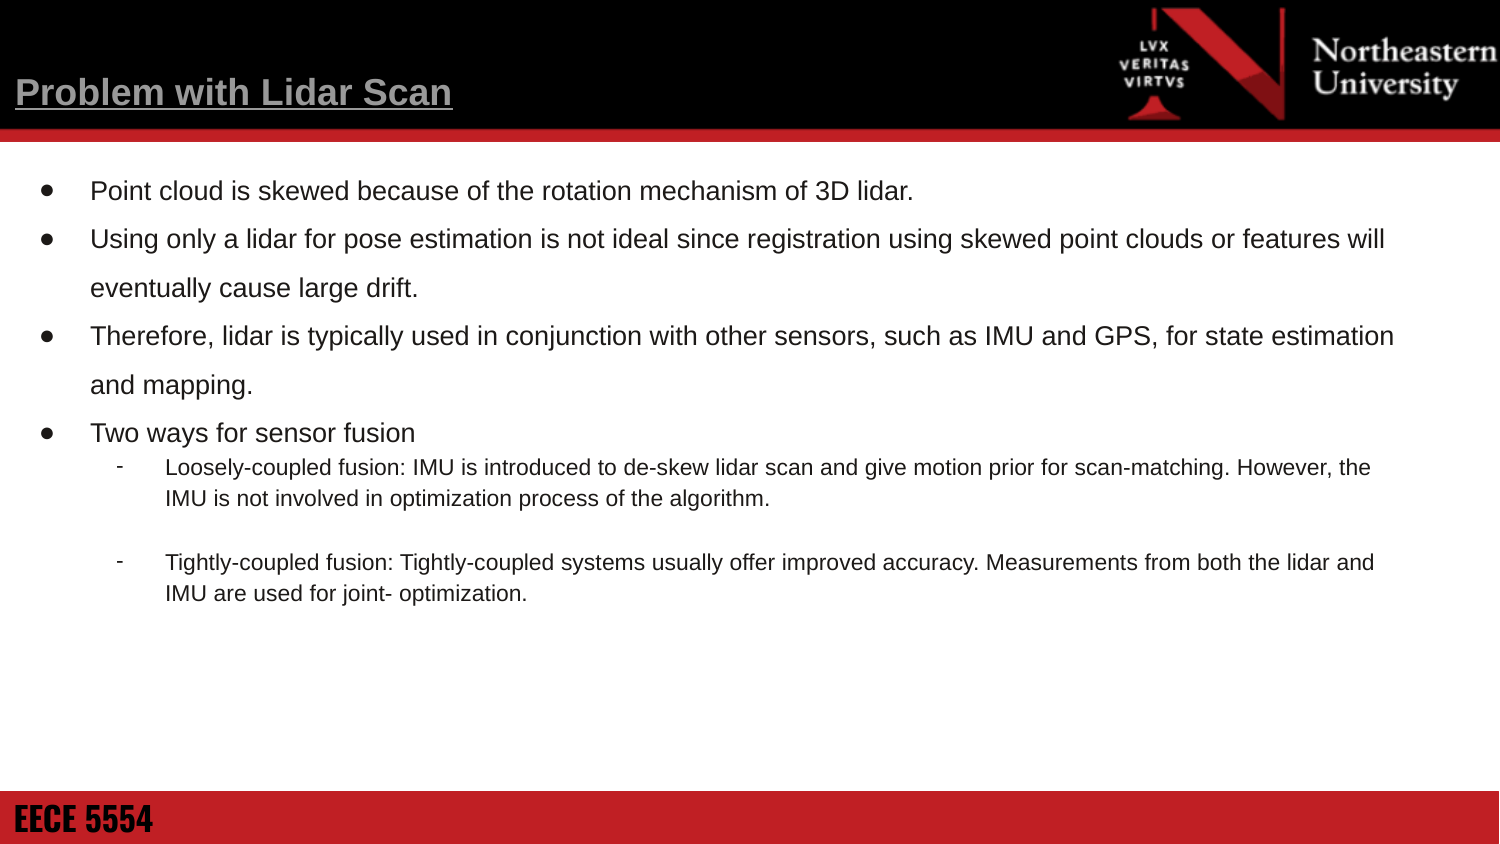

Problem with Lidar Scan
Point cloud is skewed because of the rotation mechanism of 3D lidar.
Using only a lidar for pose estimation is not ideal since registration using skewed point clouds or features will eventually cause large drift.
Therefore, lidar is typically used in conjunction with other sensors, such as IMU and GPS, for state estimation and mapping.
Two ways for sensor fusion
Loosely-coupled fusion: IMU is introduced to de-skew lidar scan and give motion prior for scan-matching. However, the IMU is not involved in optimization process of the algorithm.

Tightly-coupled fusion: Tightly-coupled systems usually offer improved accuracy. Measurements from both the lidar and IMU are used for joint- optimization.